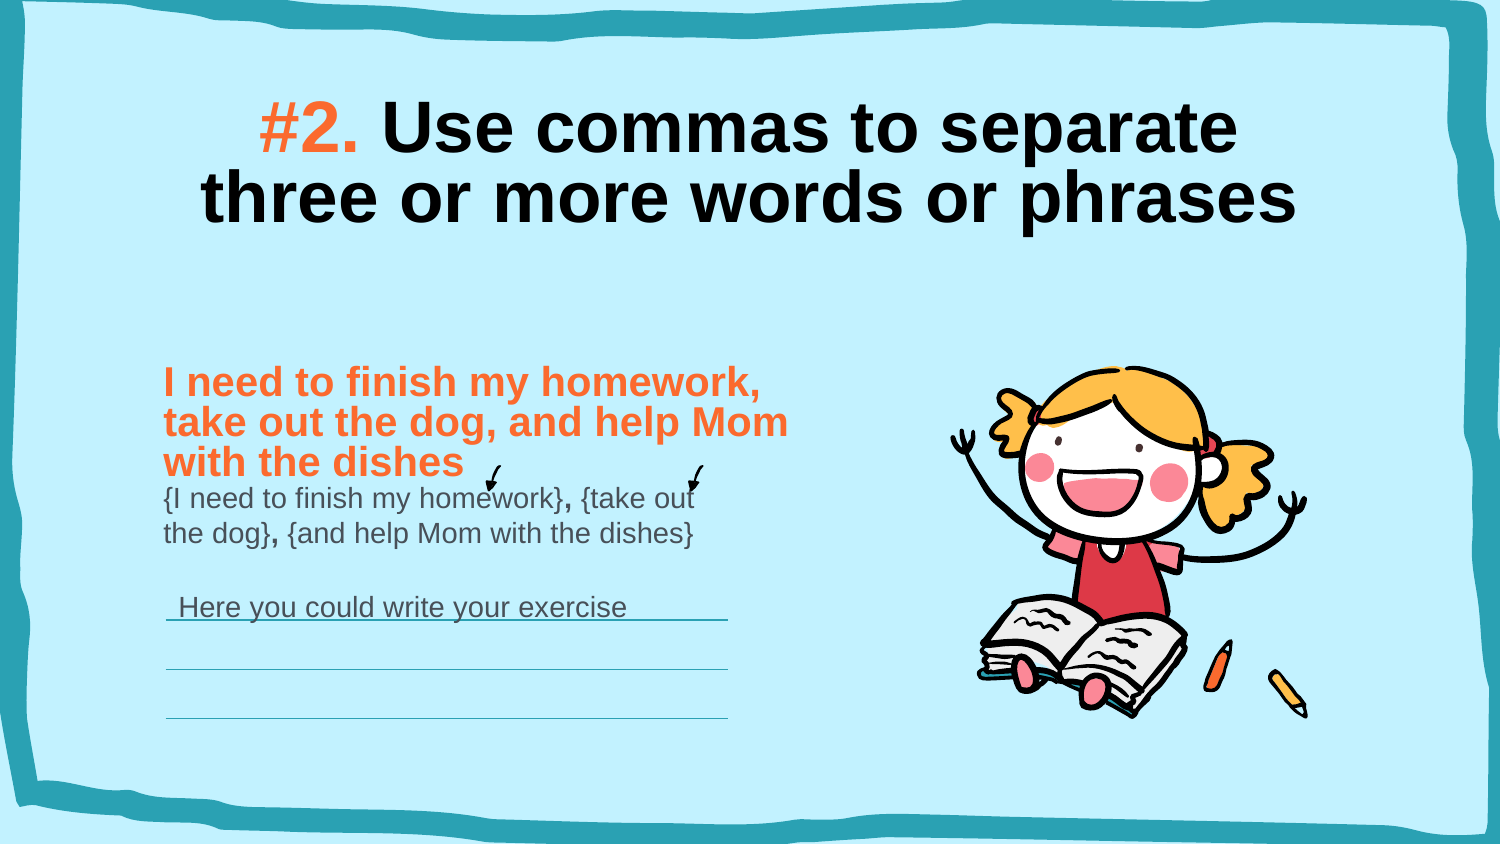

# #2. Use commas to separate three or more words or phrases
I need to finish my homework, take out the dog, and help Mom with the dishes

{I need to finish my homework}, {take out the dog}, {and help Mom with the dishes}

Here you could write your exercise